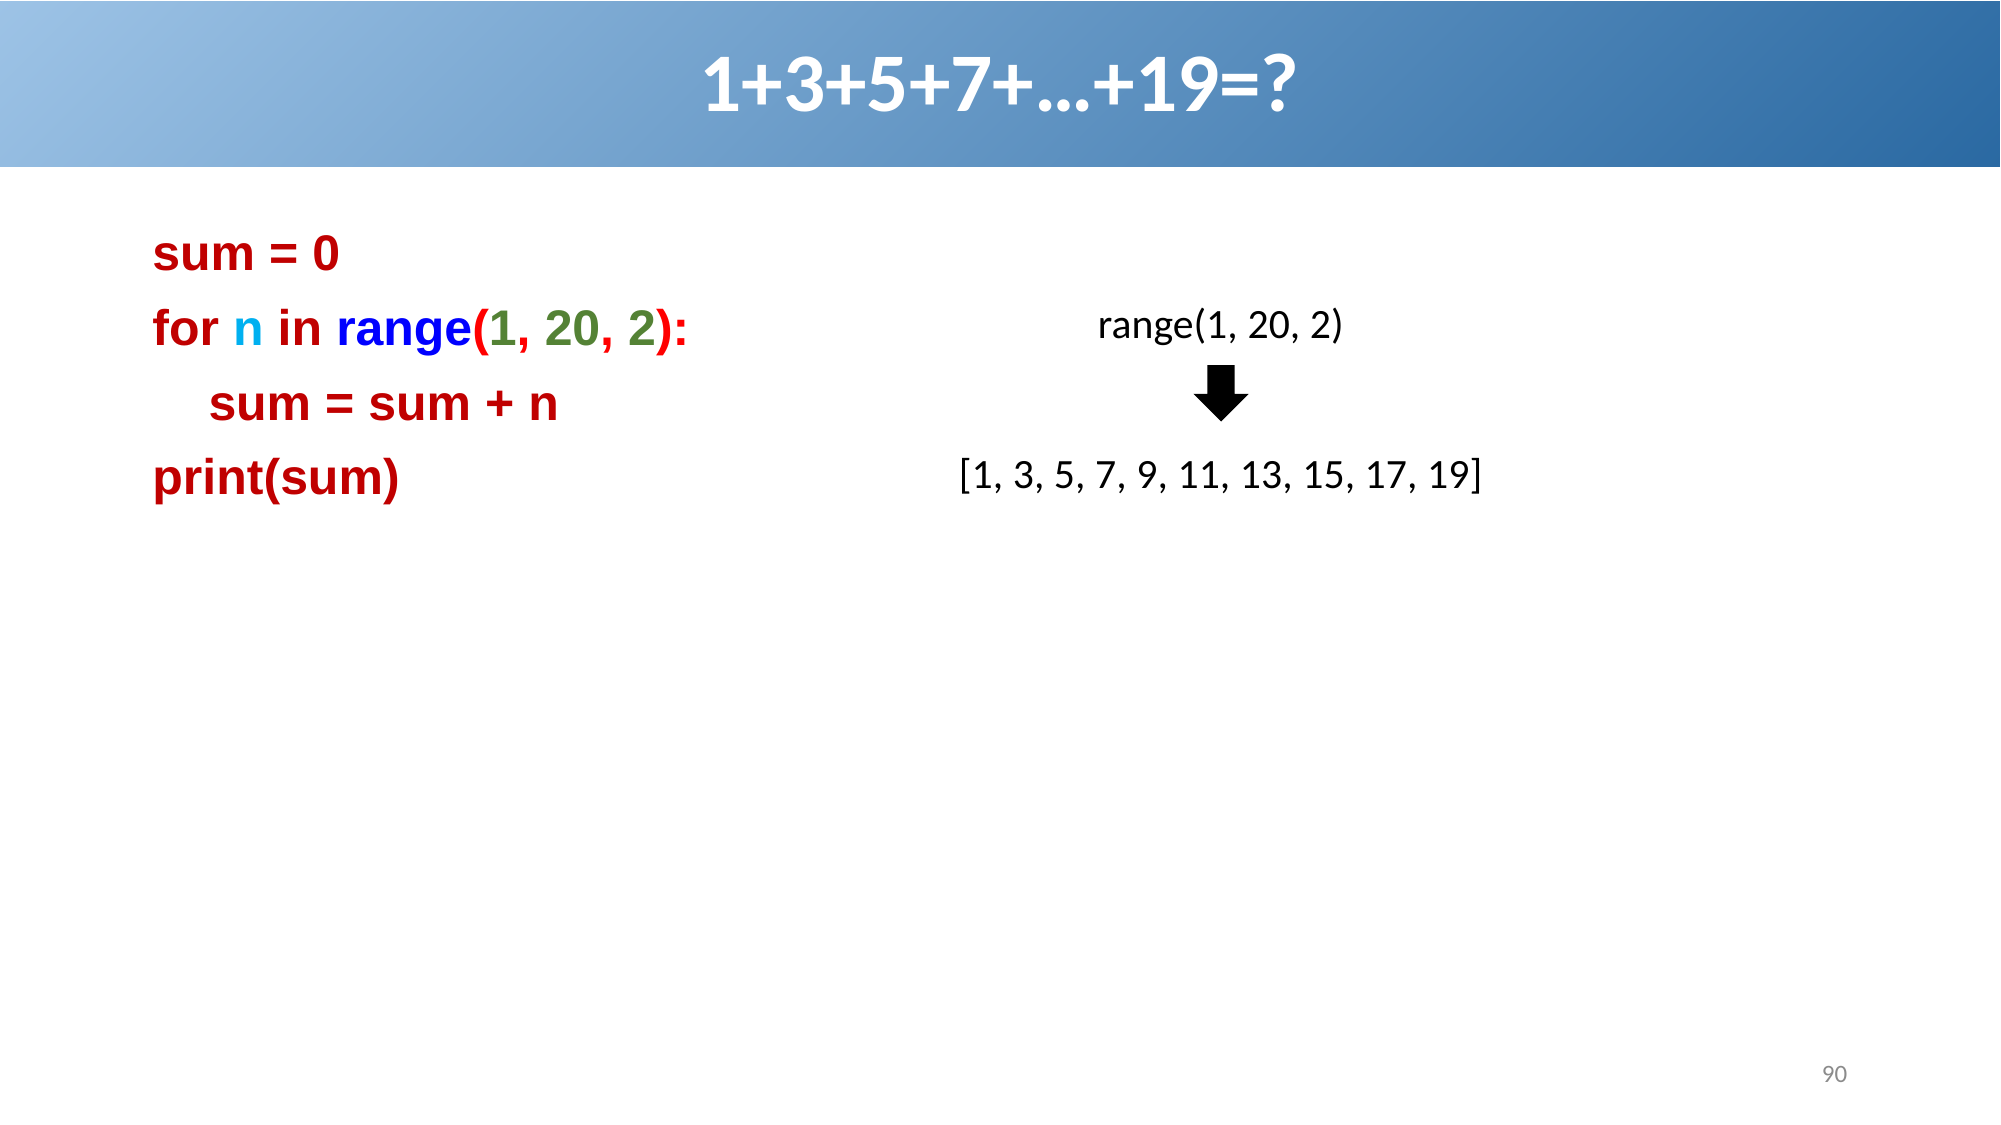

# 1+3+5+7+…+19=?
sum = 0
for n in range(1, 20, 2):
    sum = sum + n
print(sum)
range(1, 20, 2)

[1, 3, 5, 7, 9, 11, 13, 15, 17, 19]

90